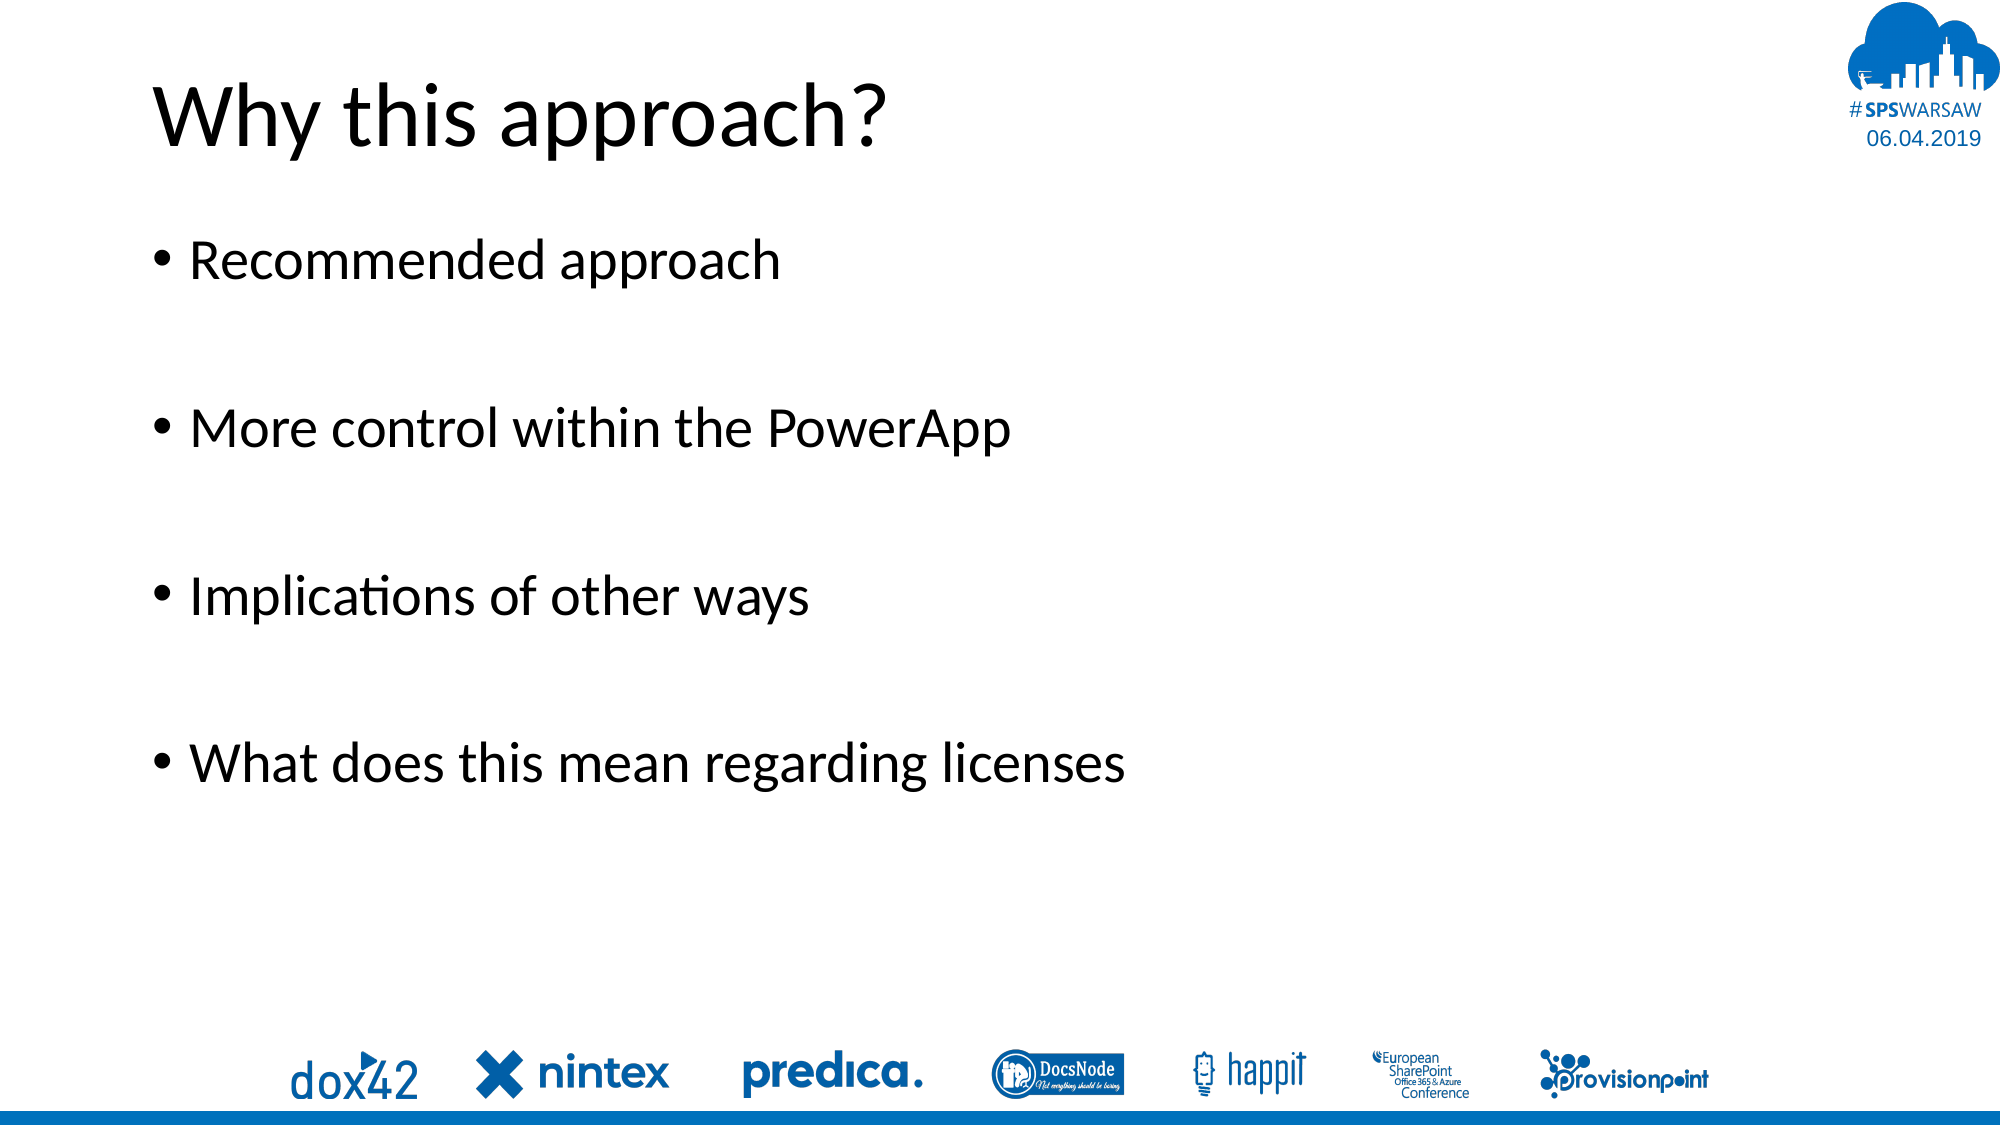

# Why this approach?
Recommended approach

More control within the PowerApp

Implications of other ways

What does this mean regarding licenses